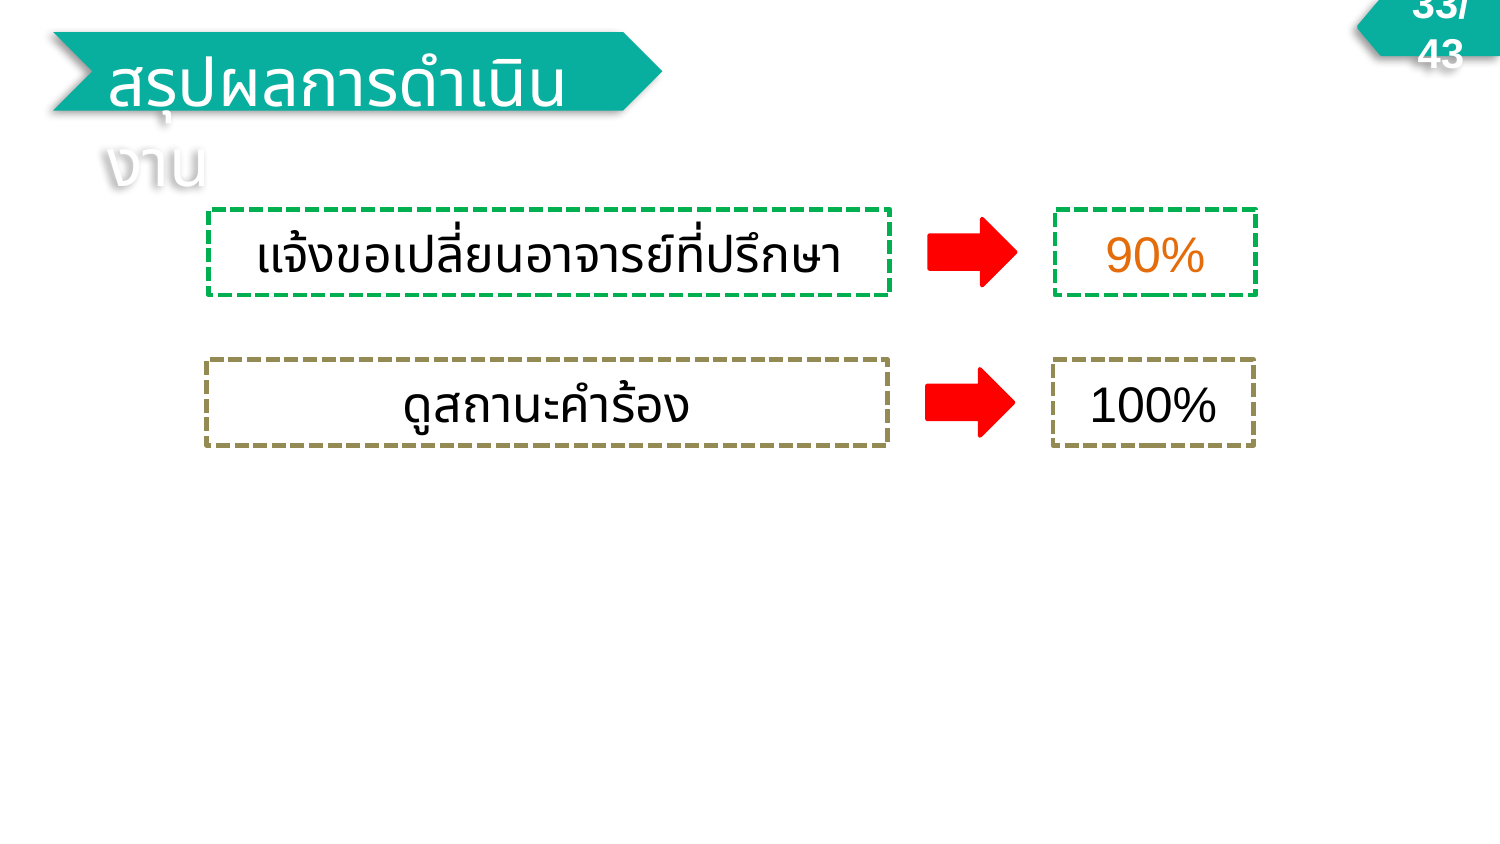

33/43
สรุปผลการดำเนินงาน
แจ้งขอเปลี่ยนอาจารย์ที่ปรึกษา
90%

ดูสถานะคำร้อง
100%